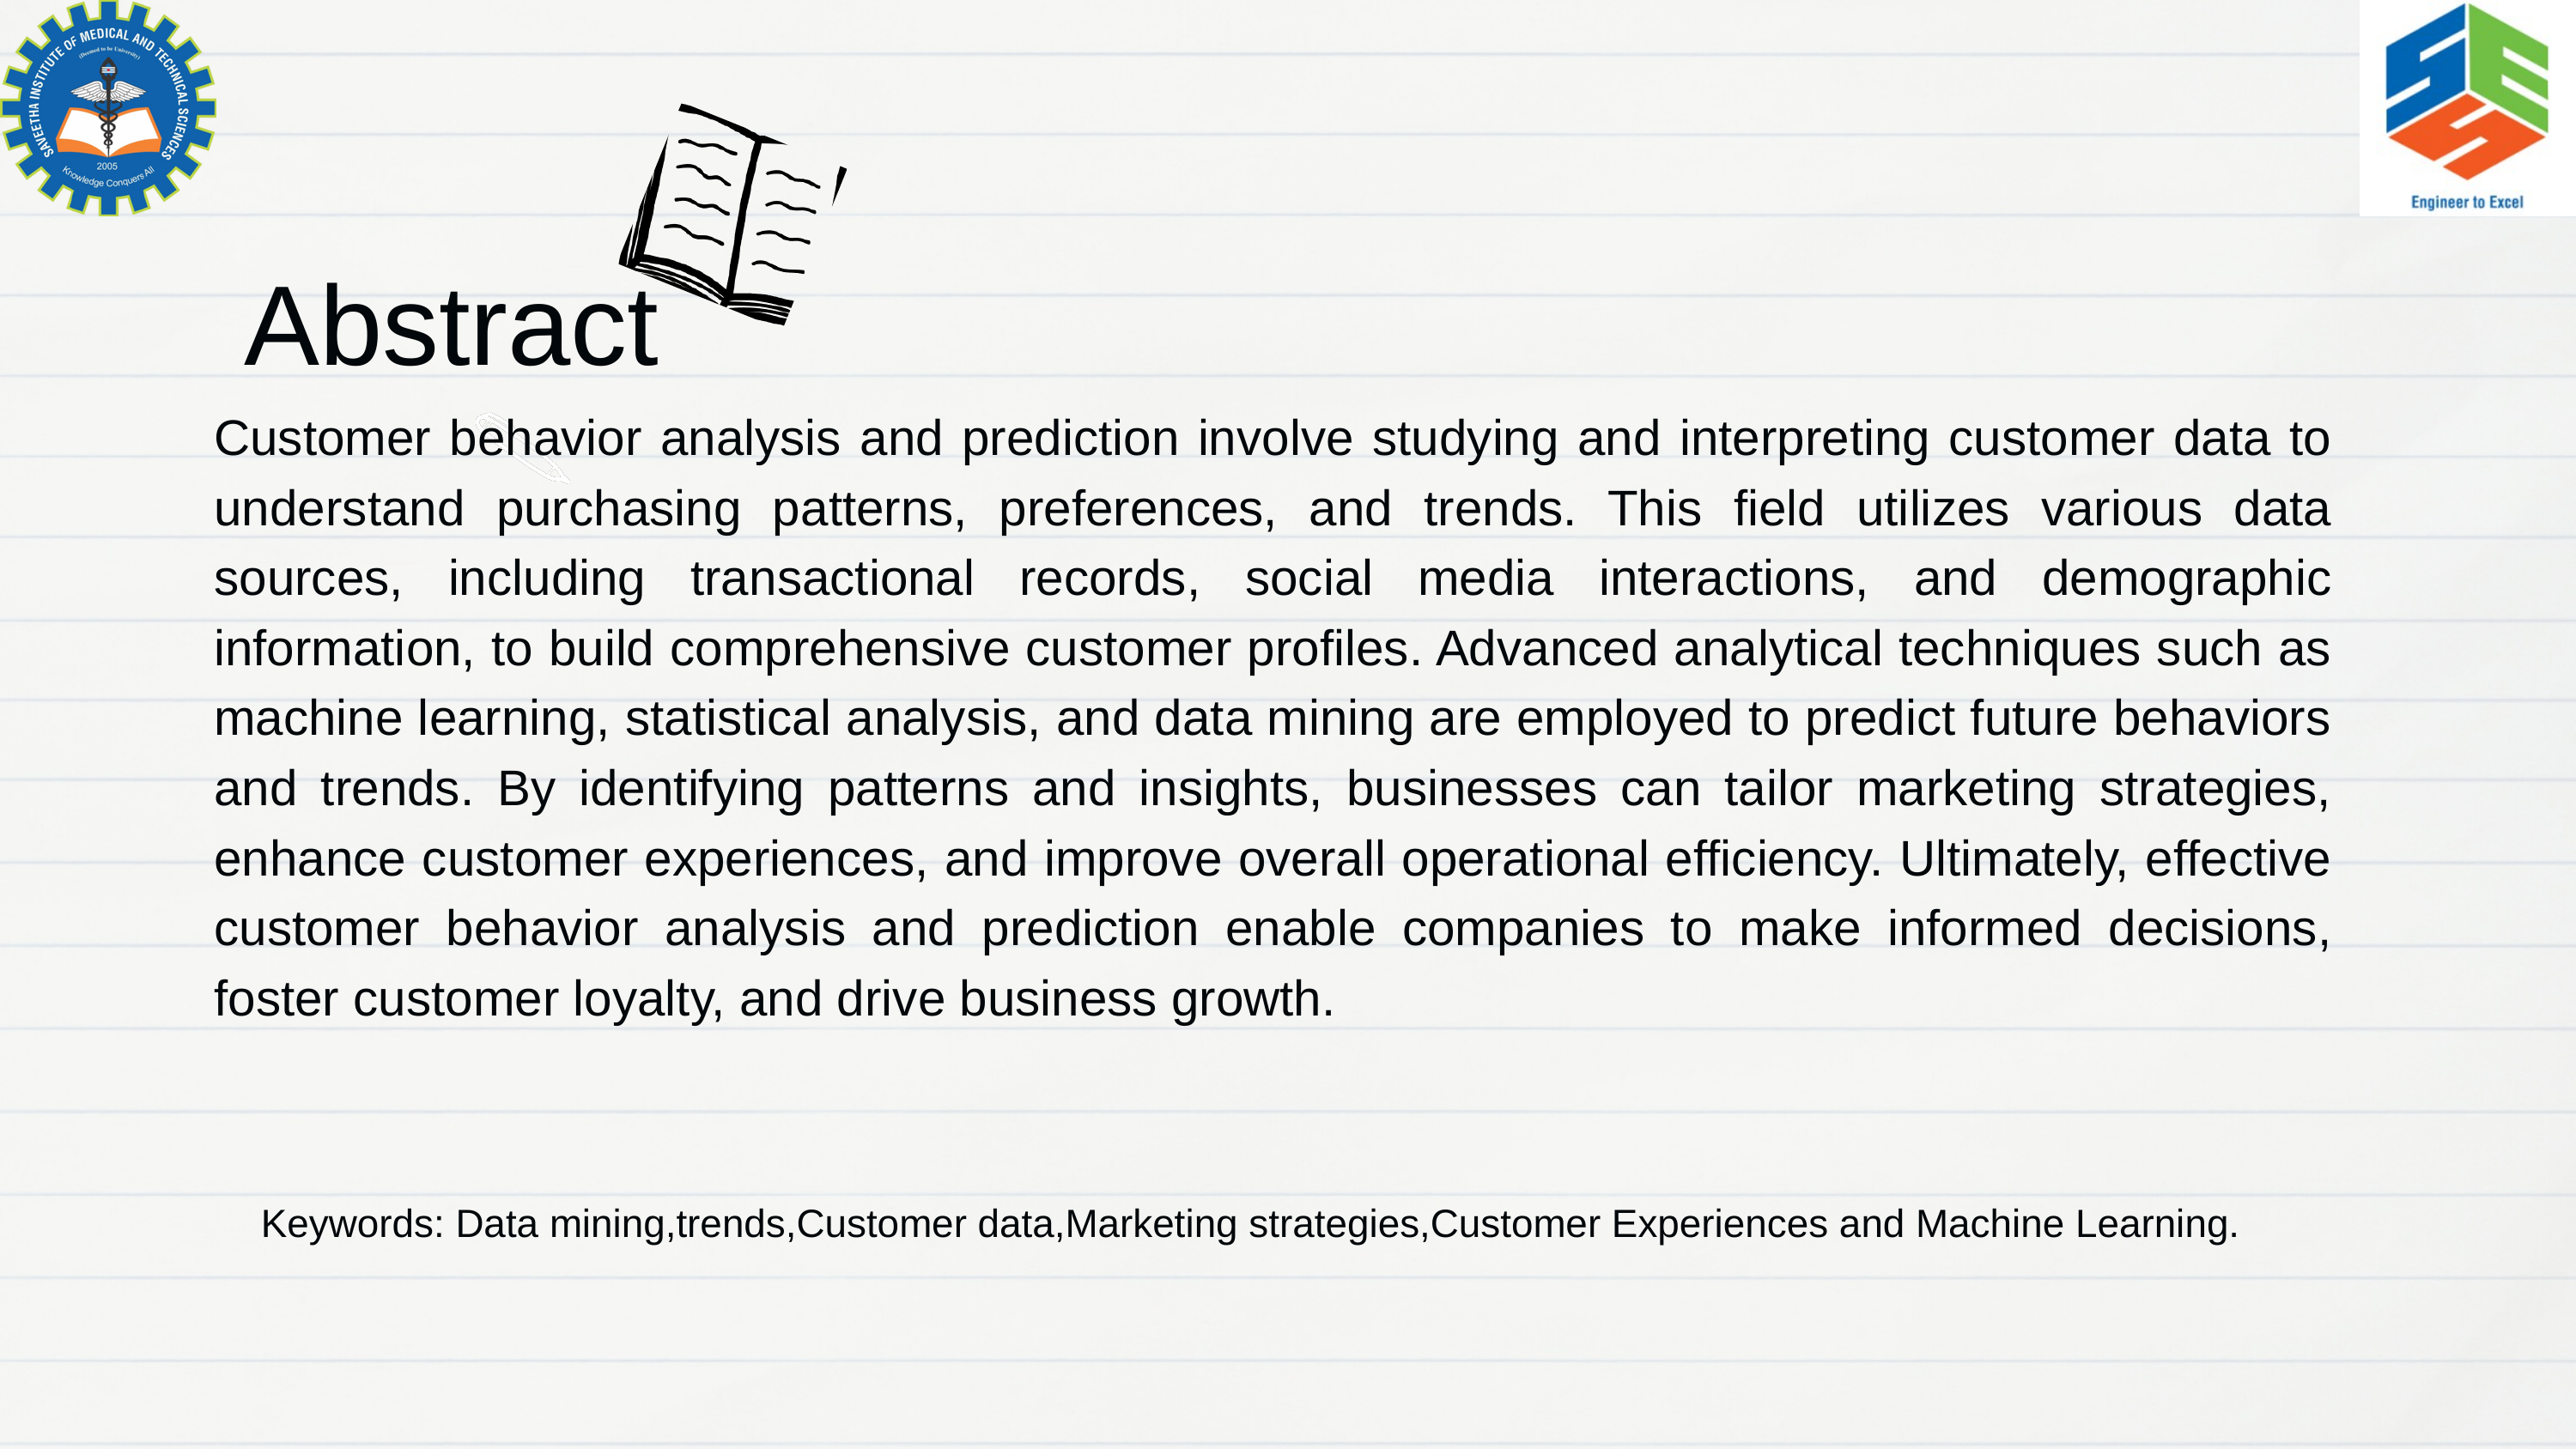

Abstract
Customer behavior analysis and prediction involve studying and interpreting customer data to understand purchasing patterns, preferences, and trends. This field utilizes various data sources, including transactional records, social media interactions, and demographic information, to build comprehensive customer profiles. Advanced analytical techniques such as machine learning, statistical analysis, and data mining are employed to predict future behaviors and trends. By identifying patterns and insights, businesses can tailor marketing strategies, enhance customer experiences, and improve overall operational efficiency. Ultimately, effective customer behavior analysis and prediction enable companies to make informed decisions, foster customer loyalty, and drive business growth.

Keywords: Data mining,trends,Customer data,Marketing strategies,Customer Experiences and Machine Learning.